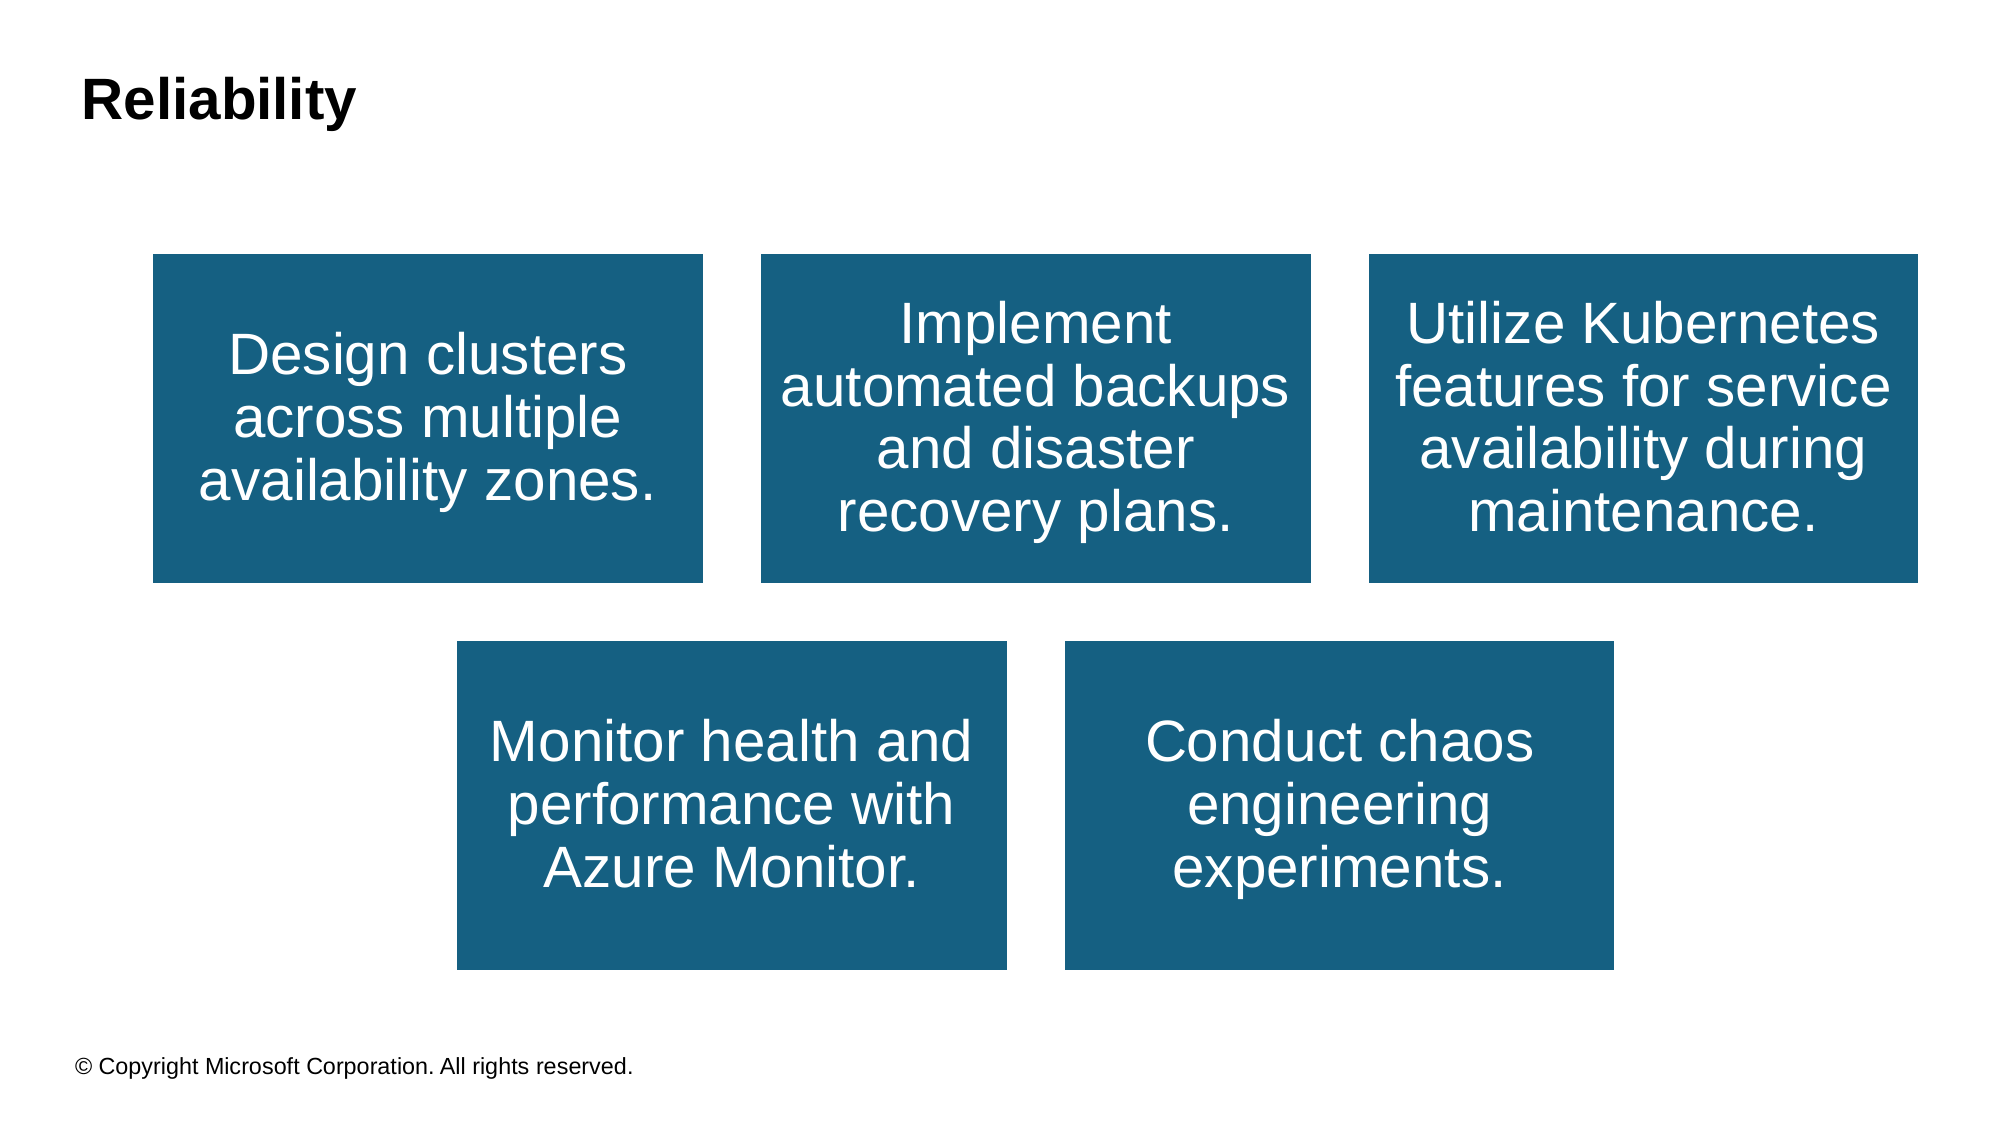

Reliability
Design clusters across multiple availability zones.
Implement automated backups and disaster recovery plans.
Utilize Kubernetes features for service availability during maintenance.
Monitor health and performance with Azure Monitor.
Conduct chaos engineering experiments.